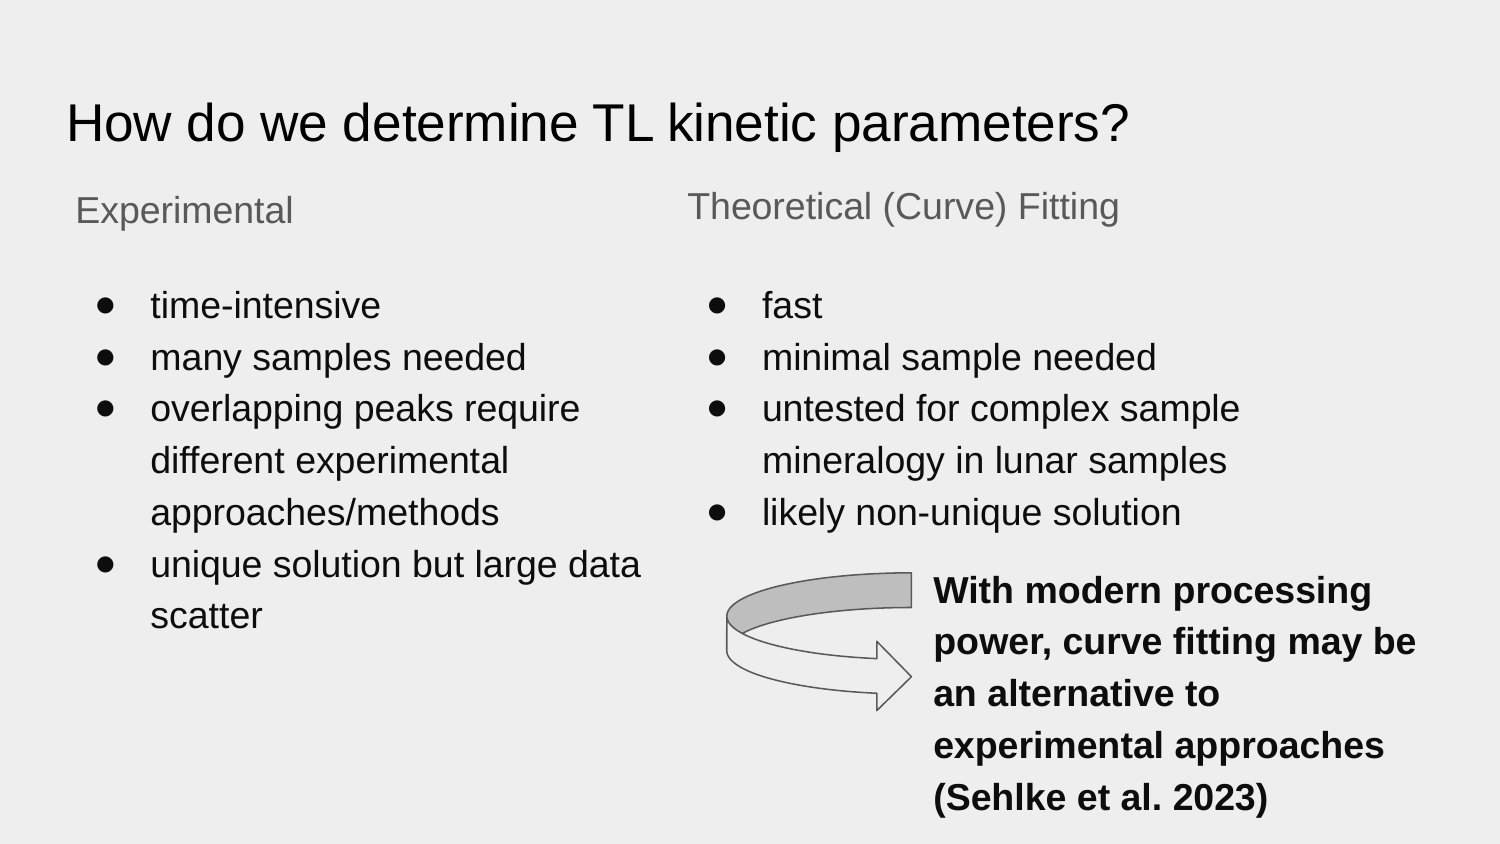

# How do we determine TL kinetic parameters?
Theoretical (Curve) Fitting

Experimental

time-intensive
many samples needed
overlapping peaks require different experimental approaches/methods
unique solution but large data scatter

fast
minimal sample needed
untested for complex sample mineralogy in lunar samples
likely non-unique solution
With modern processing power, curve fitting may be an alternative to experimental approaches (Sehlke et al. 2023)